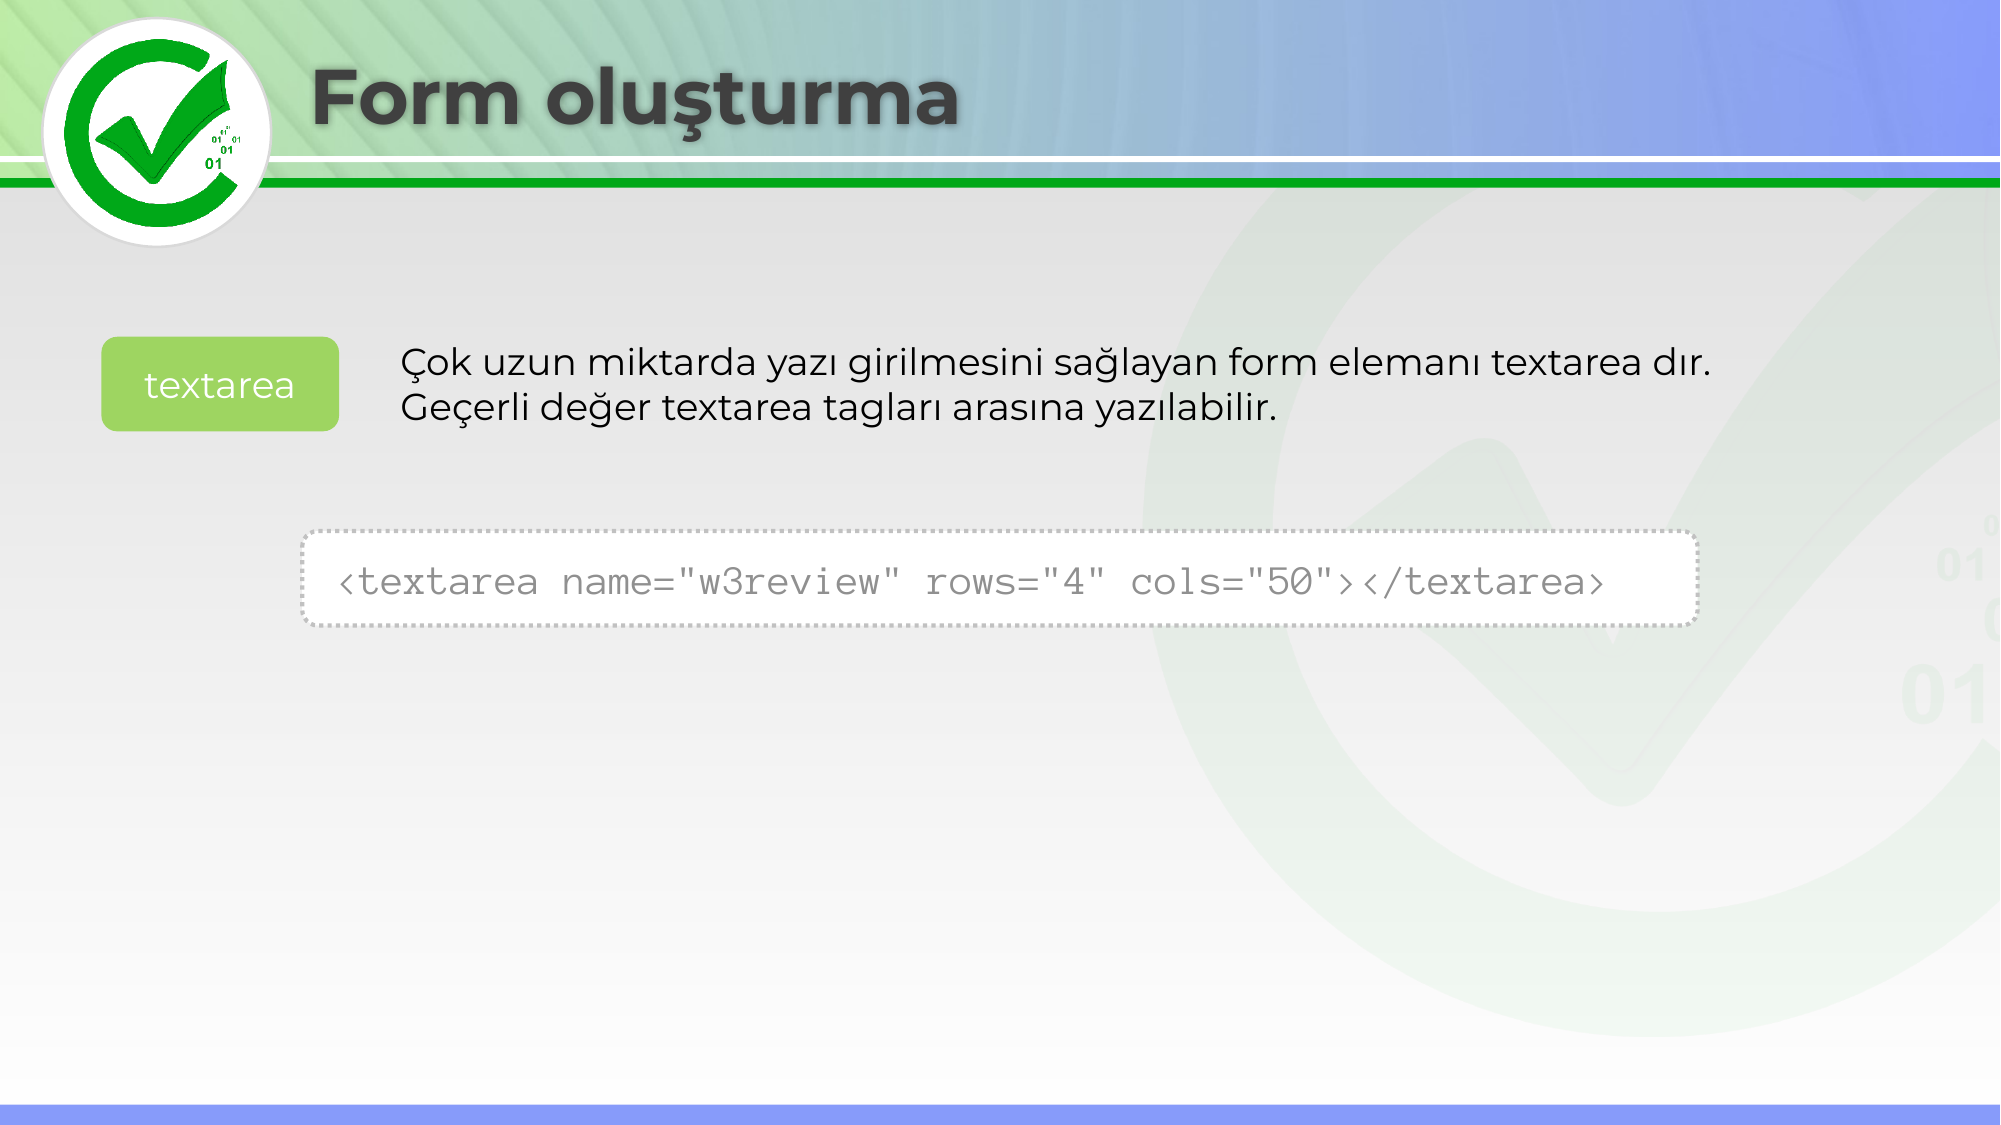

Form oluşturma
Çok uzun miktarda yazı girilmesini sağlayan form elemanı textarea dır. Geçerli değer textarea tagları arasına yazılabilir.
textarea
<textarea name="w3review" rows="4" cols="50"></textarea>